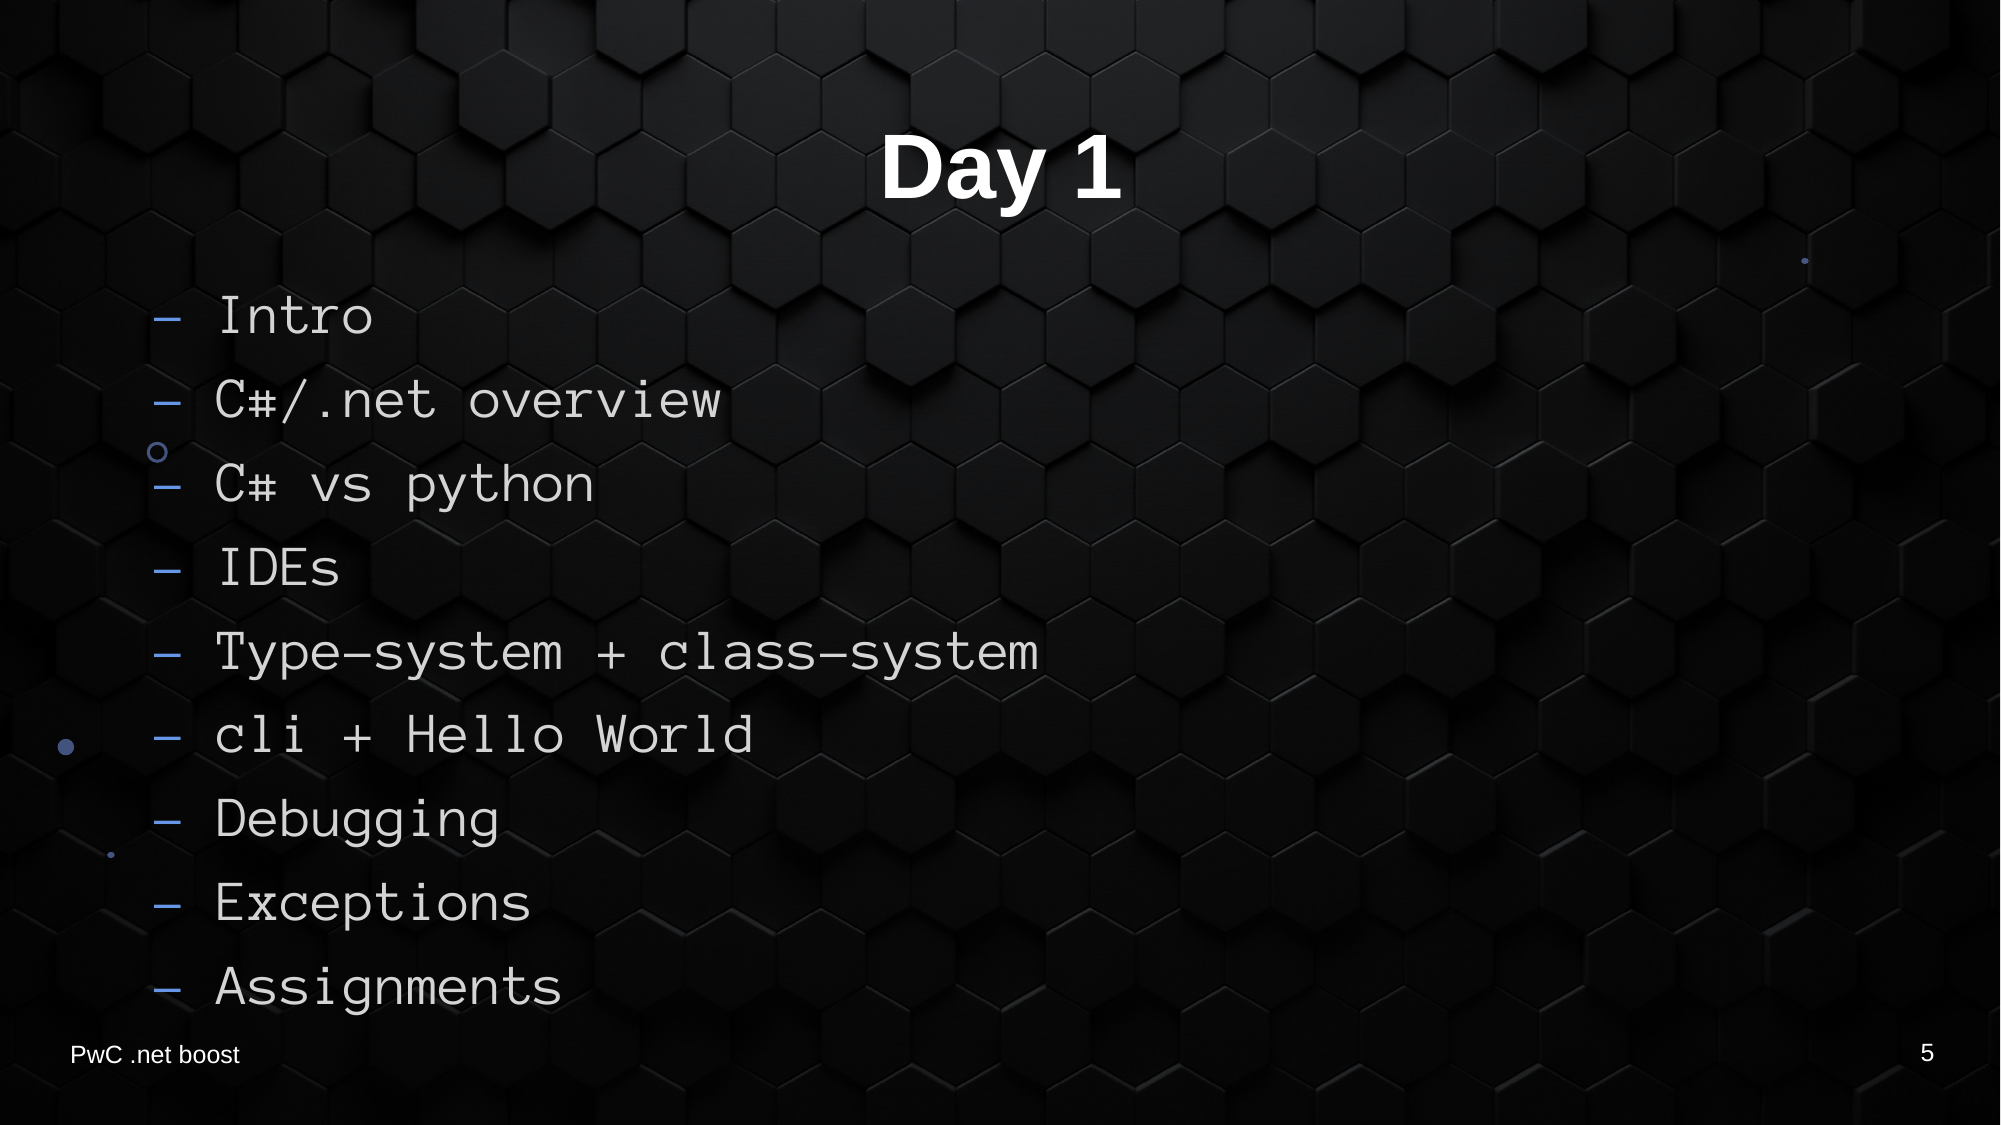

# Day 1
- Intro
- C#/.net overview
- C# vs python
- IDEs
- Type-system + class-system
- cli + Hello World
- Debugging
- Exceptions
- Assignments

5
PwC .net boost